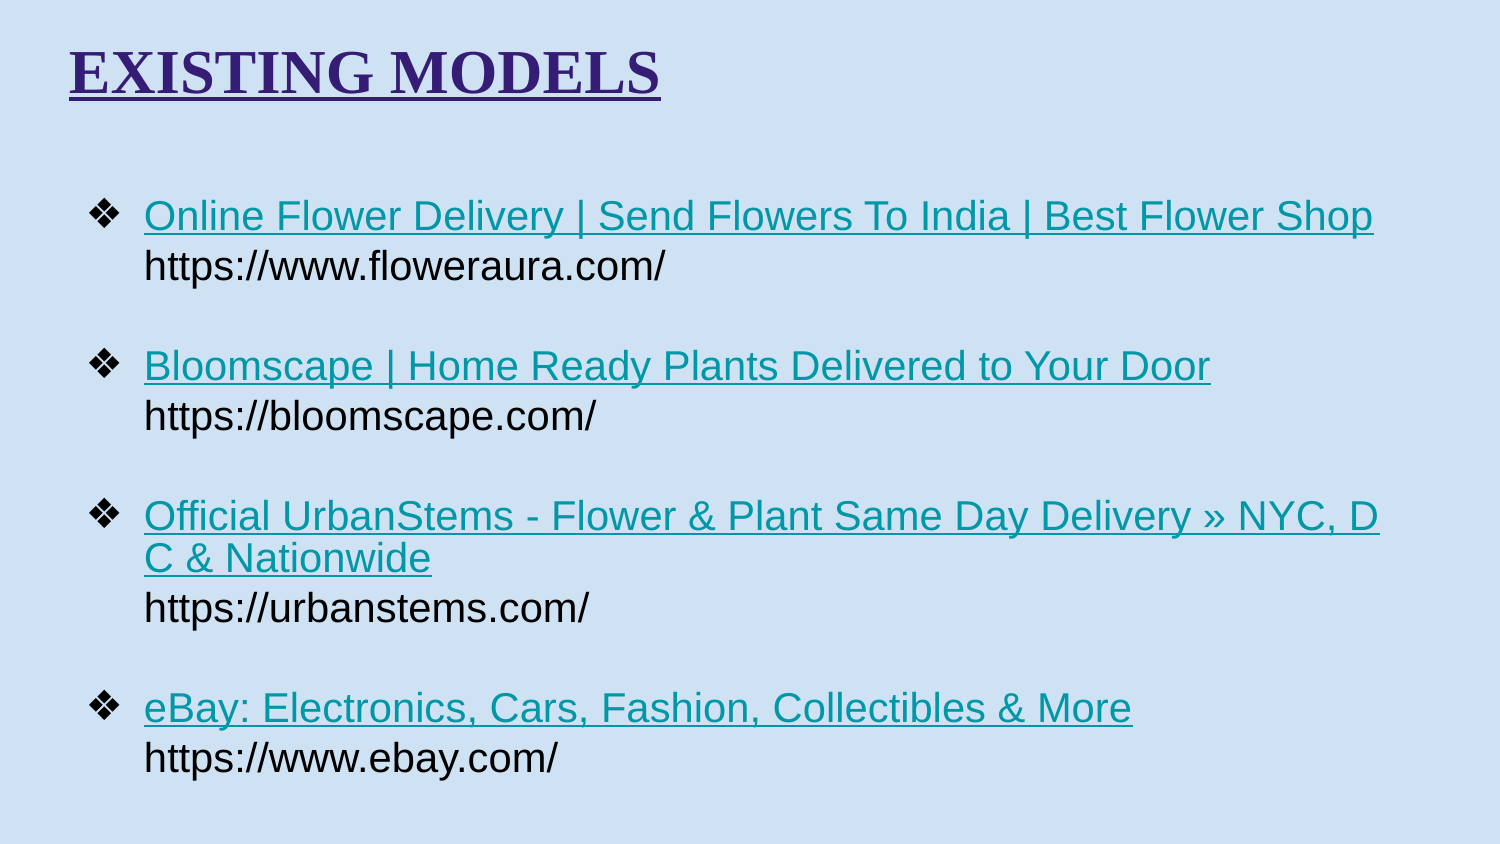

EXISTING MODELS

Online Flower Delivery | Send Flowers To India | Best Flower Shop
https://www.floweraura.com/

Bloomscape | Home Ready Plants Delivered to Your Door
https://bloomscape.com/

Official UrbanStems - Flower & Plant Same Day Delivery » NYC, DC & Nationwide
https://urbanstems.com/

eBay: Electronics, Cars, Fashion, Collectibles & More
https://www.ebay.com/